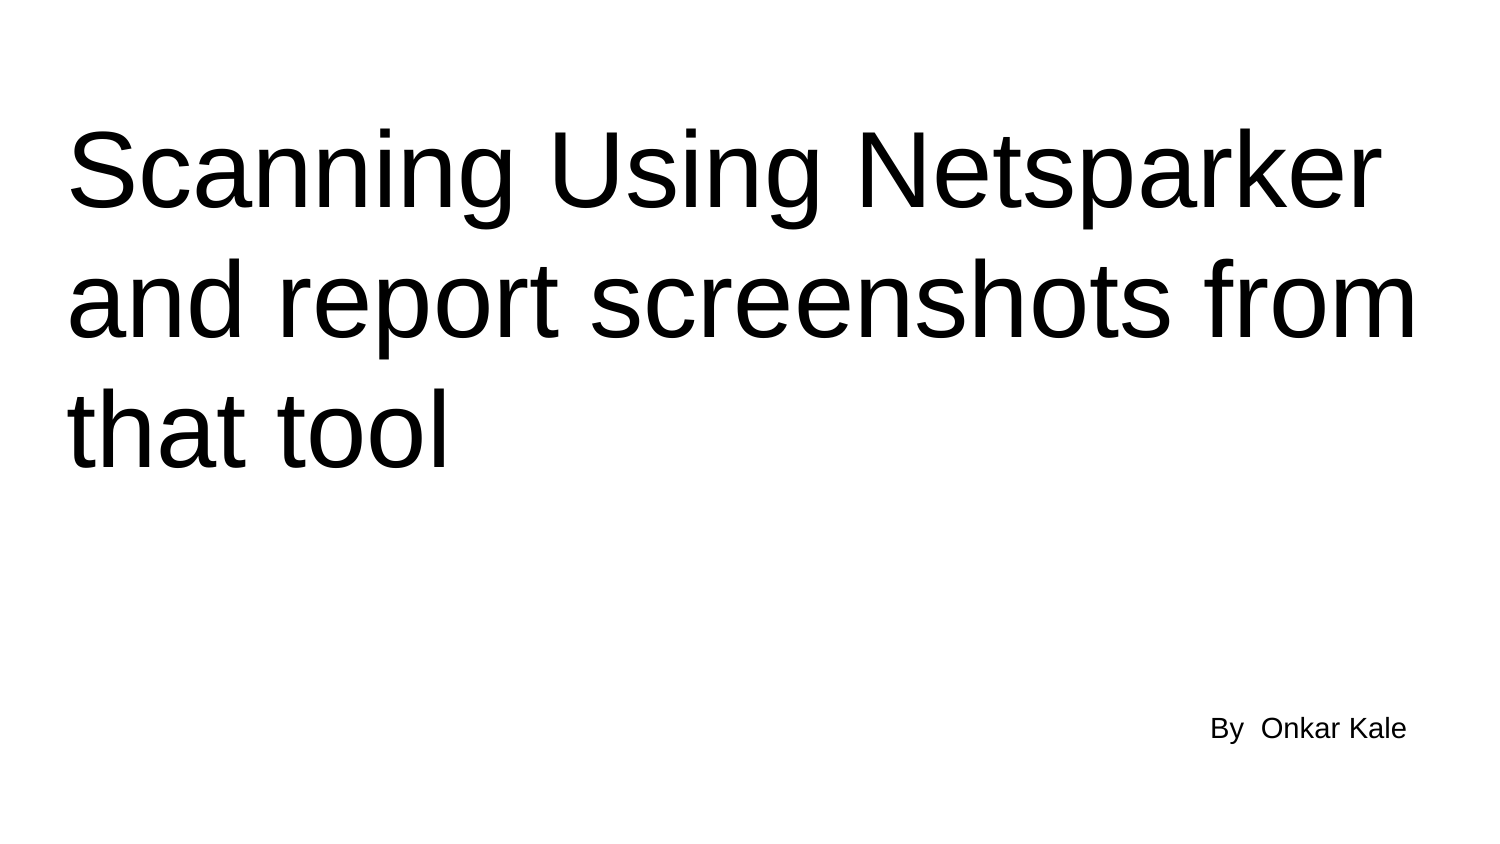

# Scanning Using Netsparker and report screenshots from that tool
                  By  Onkar Kale